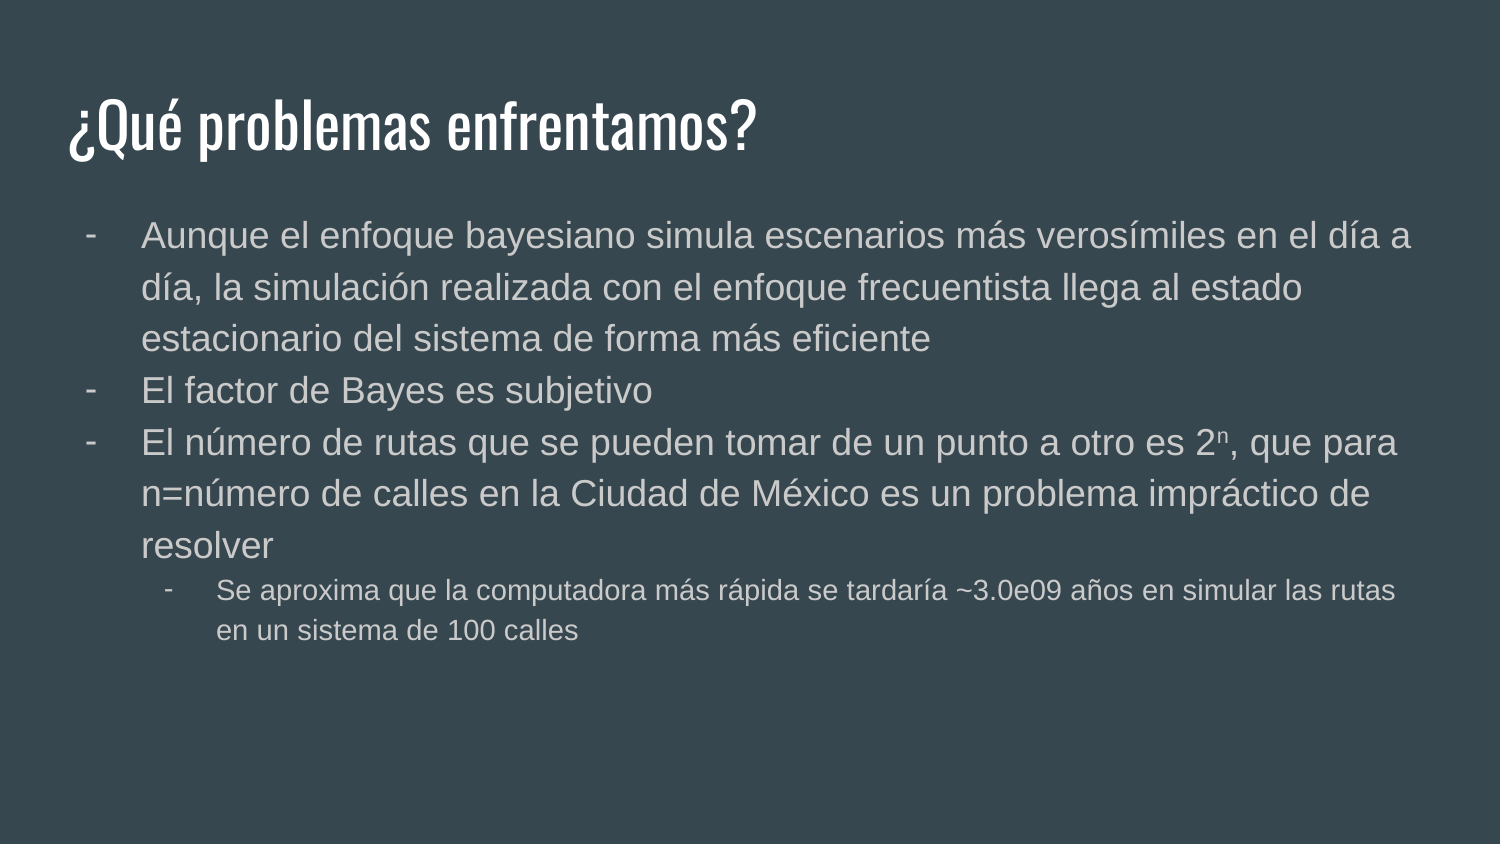

# ¿Qué problemas enfrentamos?
Aunque el enfoque bayesiano simula escenarios más verosímiles en el día a día, la simulación realizada con el enfoque frecuentista llega al estado estacionario del sistema de forma más eficiente
El factor de Bayes es subjetivo
El número de rutas que se pueden tomar de un punto a otro es 2n, que para n=número de calles en la Ciudad de México es un problema impráctico de resolver
Se aproxima que la computadora más rápida se tardaría ~3.0e09 años en simular las rutas en un sistema de 100 calles